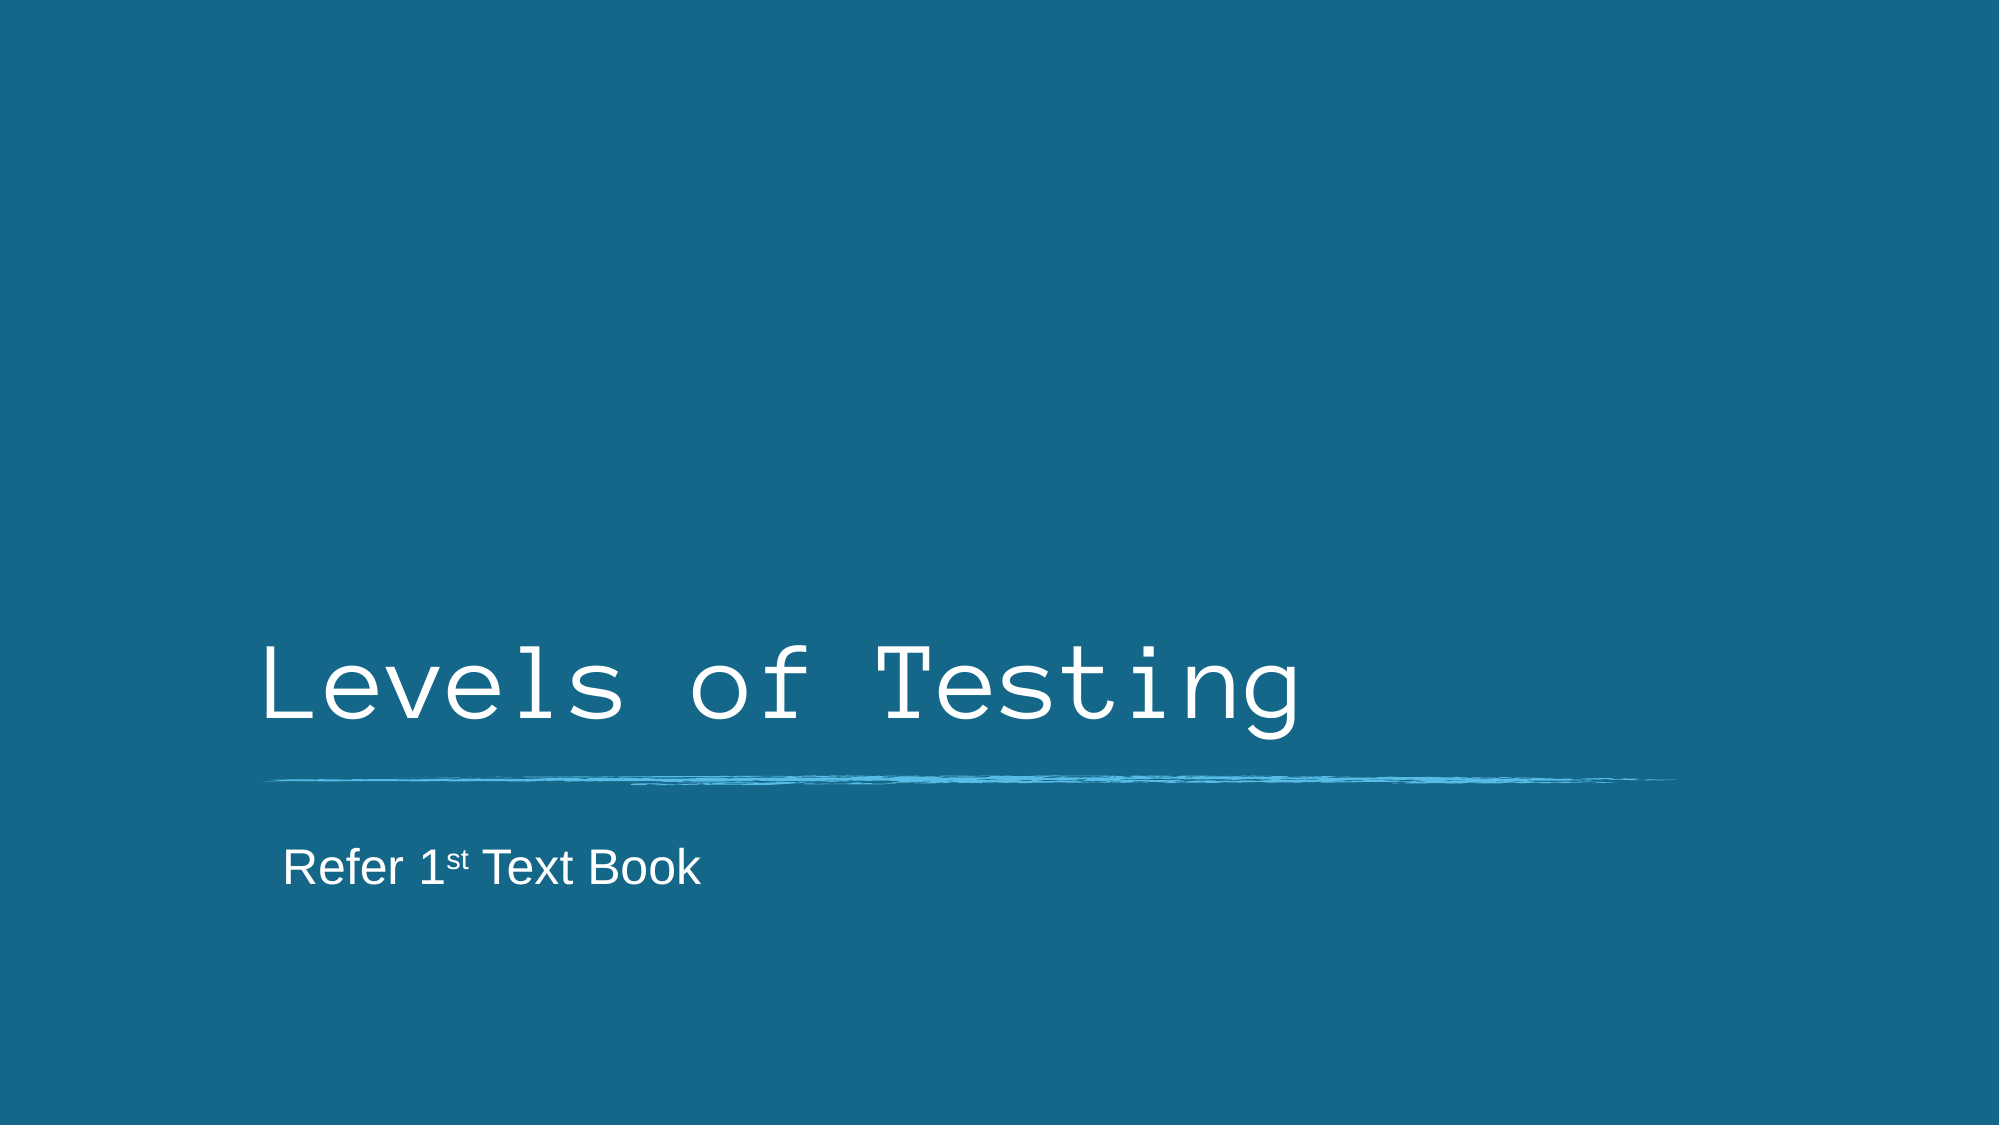

# Levels of Testing
Refer 1st Text Book